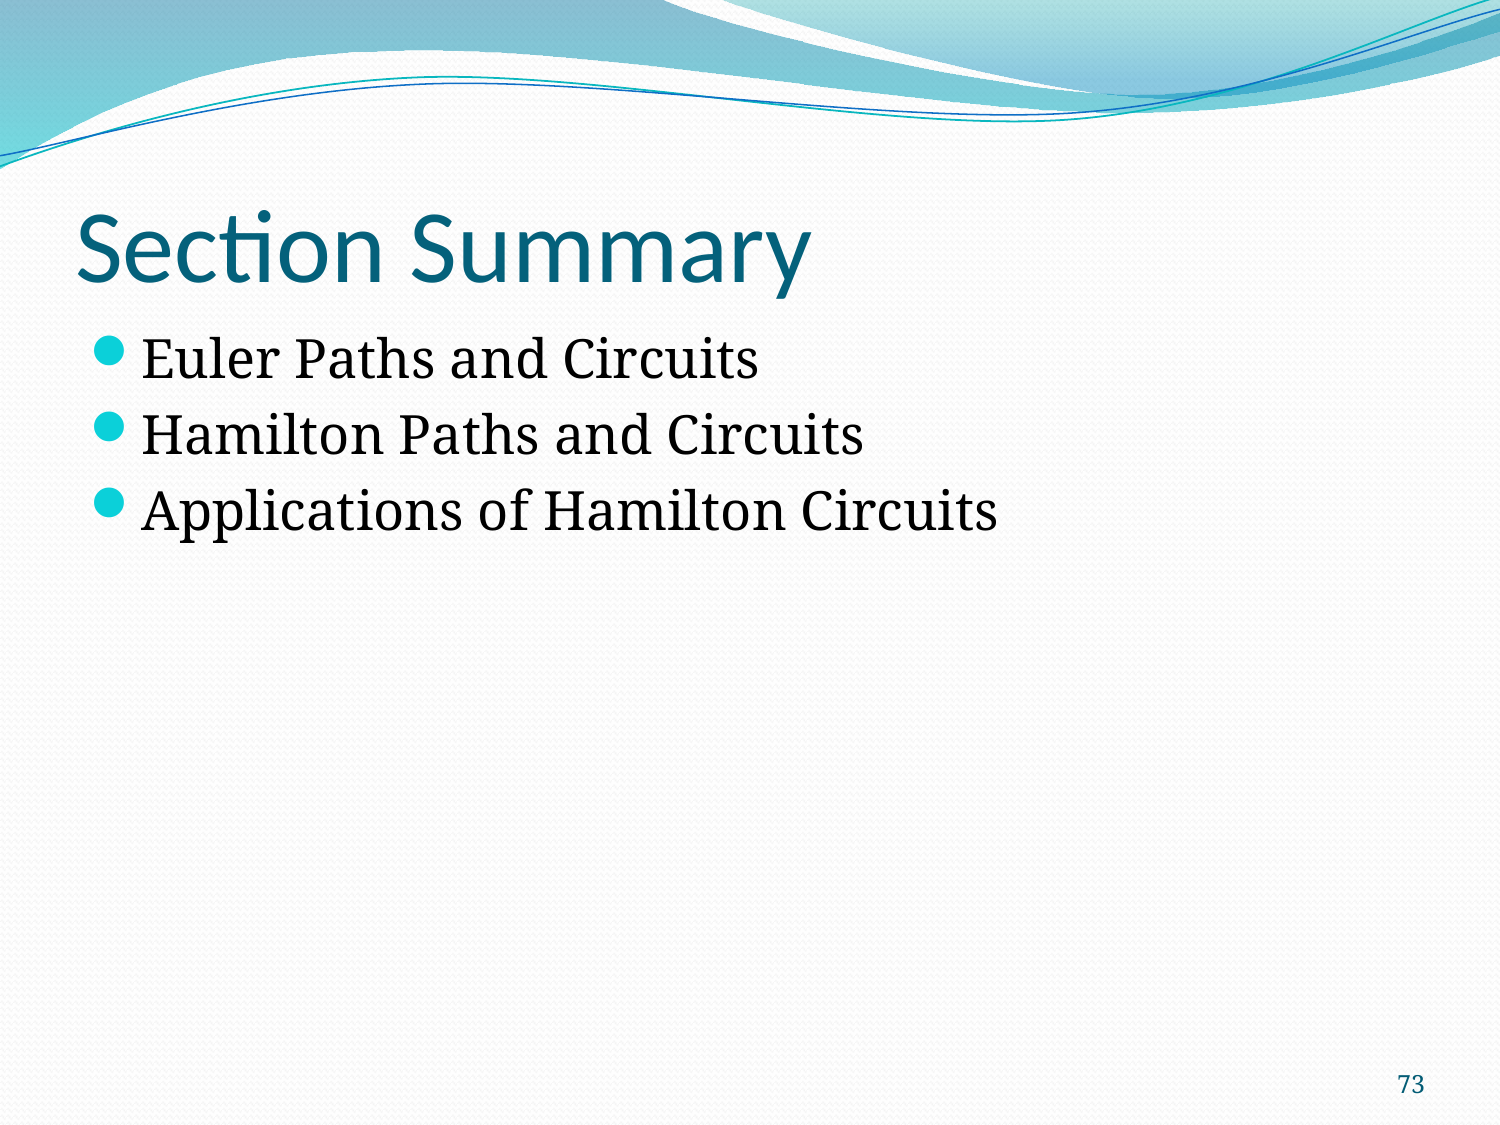

# Section Summary
Euler Paths and Circuits
Hamilton Paths and Circuits
Applications of Hamilton Circuits
73